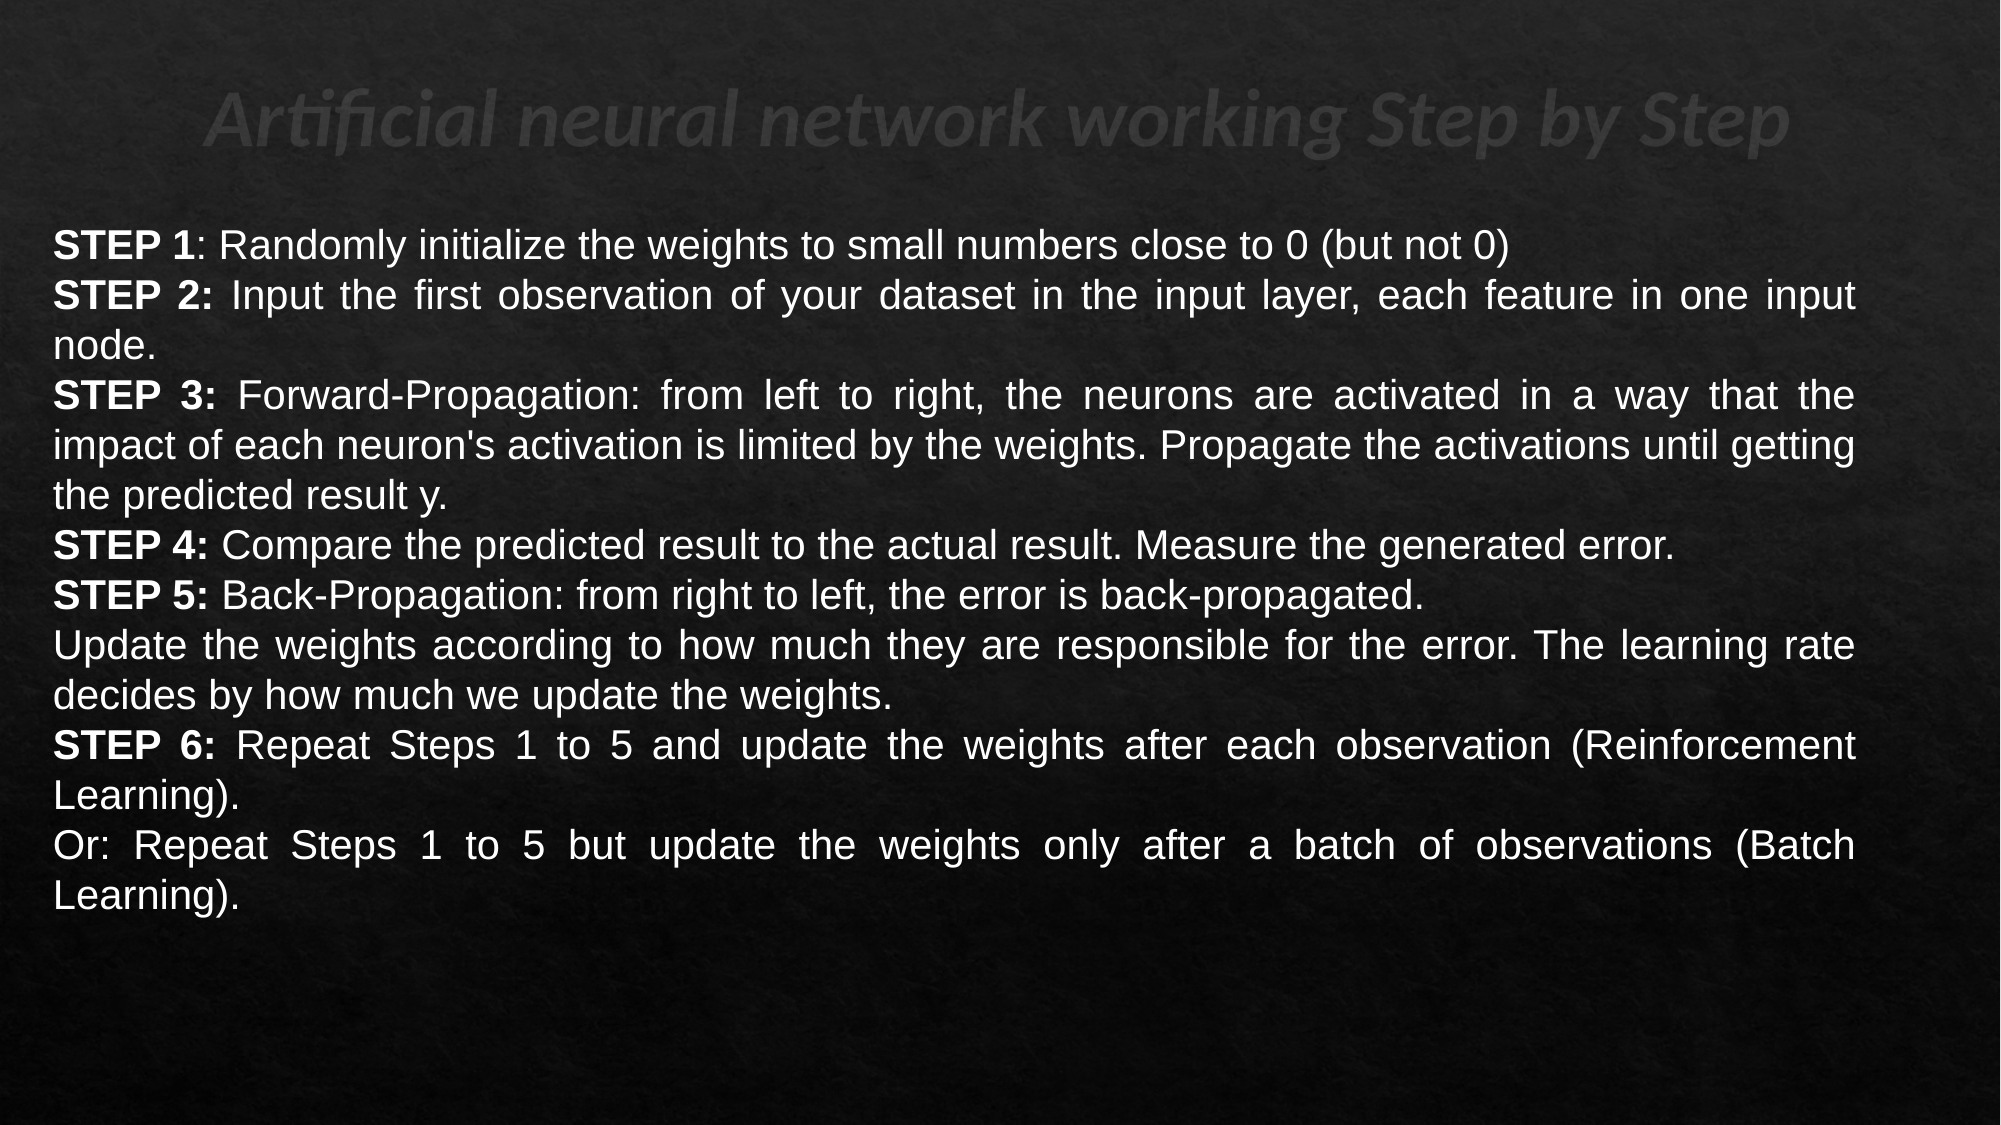

# Artificial neural network working Step by Step
STEP 1: Randomly initialize the weights to small numbers close to 0 (but not 0)
STEP 2: Input the first observation of your dataset in the input layer, each feature in one input node.
STEP 3: Forward-Propagation: from left to right, the neurons are activated in a way that the impact of each neuron's activation is limited by the weights. Propagate the activations until getting the predicted result y.
STEP 4: Compare the predicted result to the actual result. Measure the generated error.
STEP 5: Back-Propagation: from right to left, the error is back-propagated.
Update the weights according to how much they are responsible for the error. The learning rate decides by how 	much we update the weights.
STEP 6: Repeat Steps 1 to 5 and update the weights after each observation (Reinforcement Learning).
Or: Repeat Steps 1 to 5 but update the weights only after a batch of observations (Batch Learning).